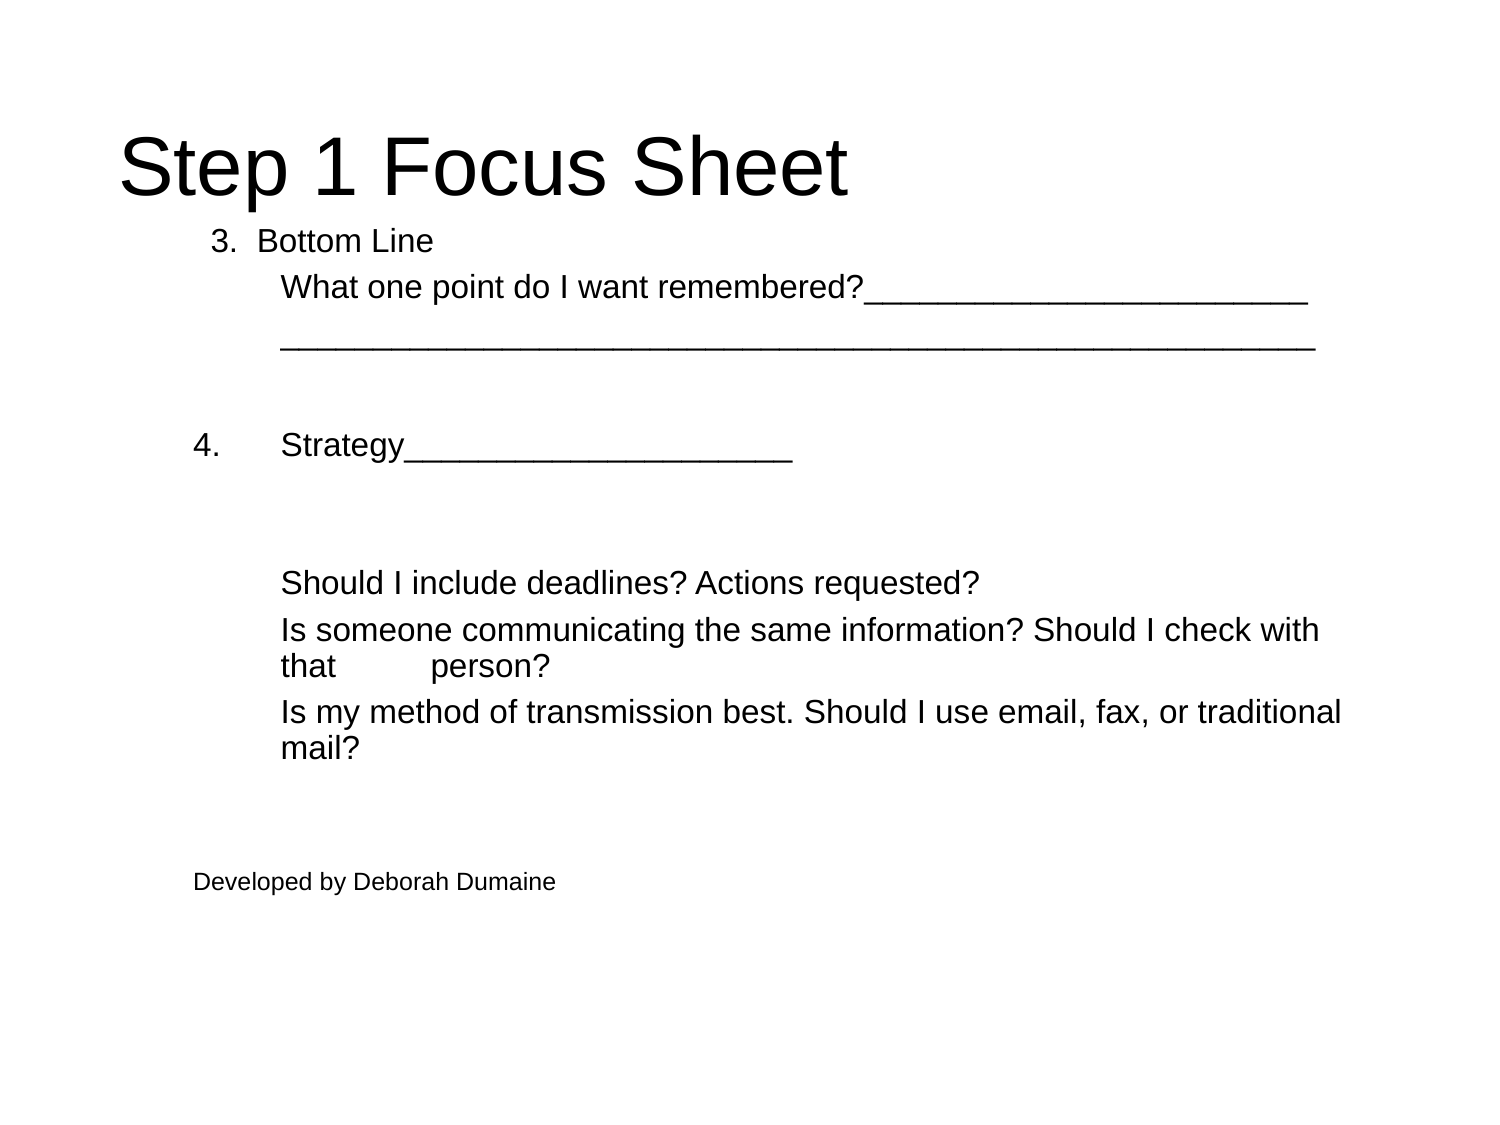

# Step 1 Focus Sheet
          3.  Bottom Line
	What one point do I want remembered?________________________
	________________________________________________________

Strategy_____________________

	Should I include deadlines? Actions requested?
	Is someone communicating the same information? Should I check with that 	person?
	Is my method of transmission best. Should I use email, fax, or traditional mail?

Developed by Deborah Dumaine